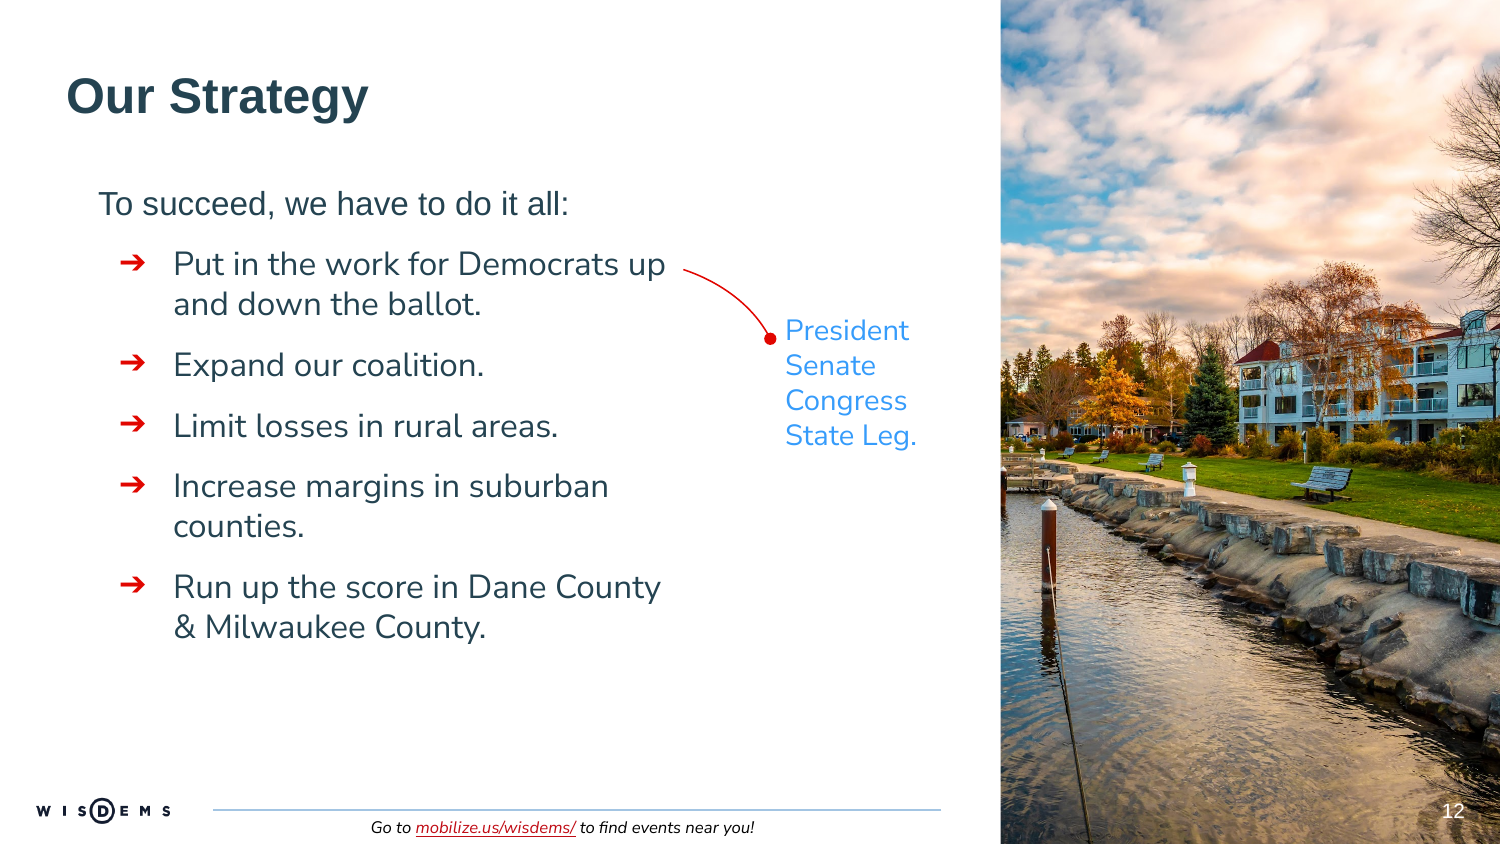

# Our Strategy
To succeed, we have to do it all:
Put in the work for Democrats up and down the ballot.
Expand our coalition.
Limit losses in rural areas.
Increase margins in suburban counties.
Run up the score in Dane County & Milwaukee County.

President
Senate
Congress
State Leg.